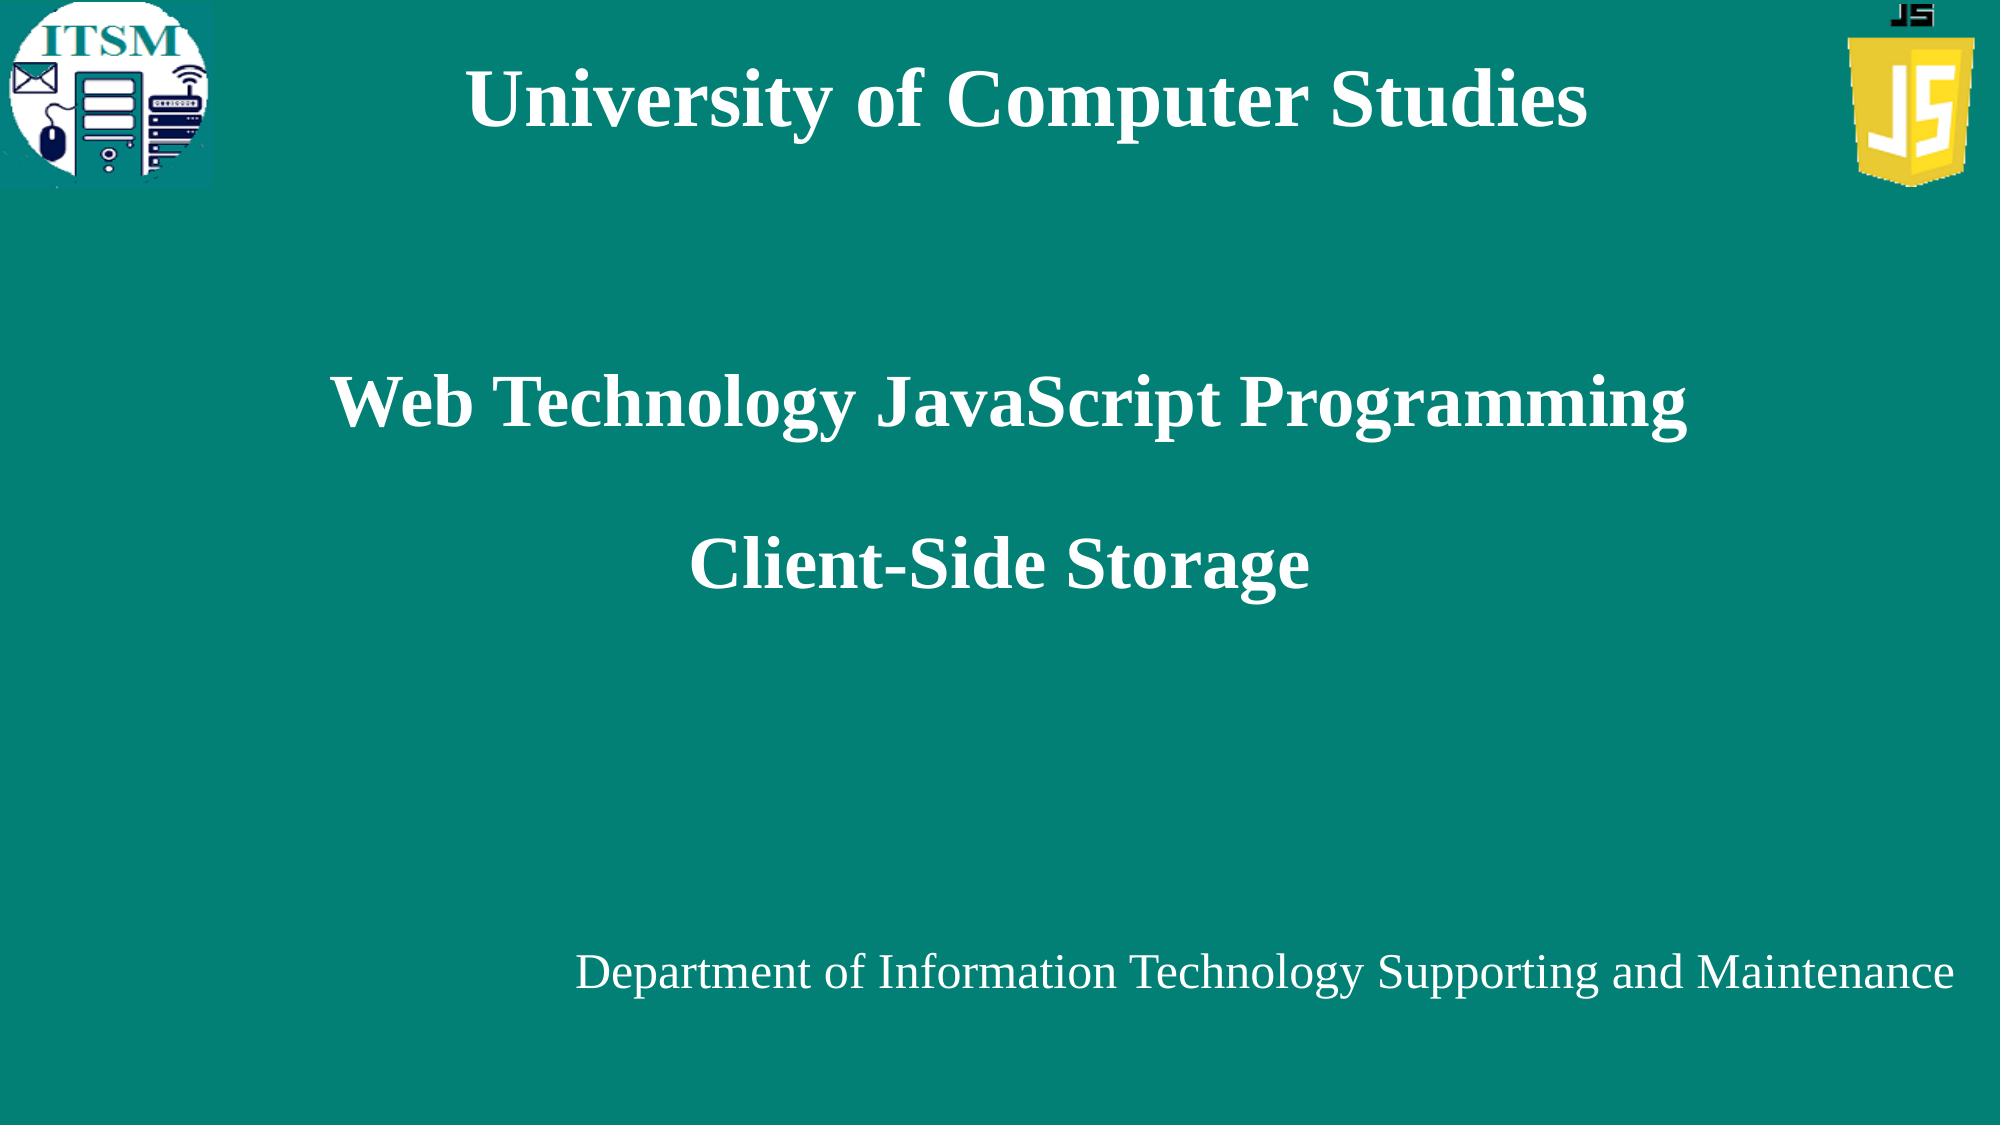

University of Computer Studies
# Web Technology JavaScript Programming Client-Side Storage
Department of Information Technology Supporting and Maintenance